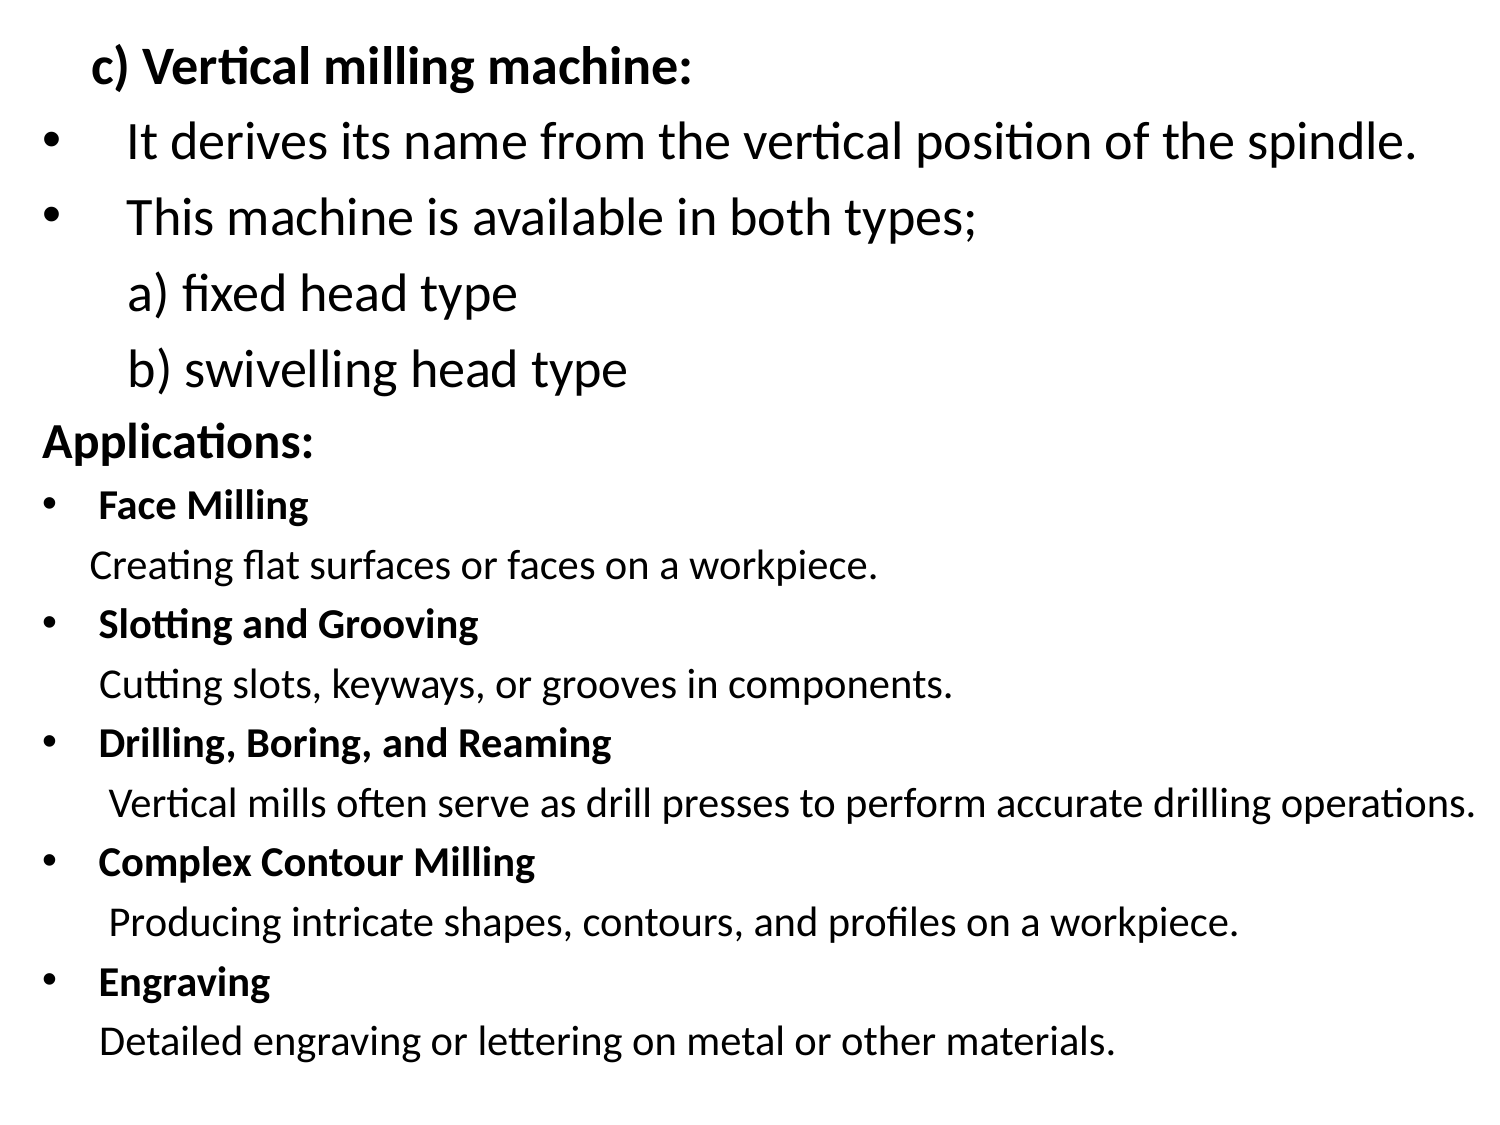

c) Vertical milling machine:
It derives its name from the vertical position of the spindle.
This machine is available in both types;
       a) fixed head type
       b) swivelling head type
Applications:
Face Milling
     Creating flat surfaces or faces on a workpiece.
Slotting and Grooving
      Cutting slots, keyways, or grooves in components.
Drilling, Boring, and Reaming
       Vertical mills often serve as drill presses to perform accurate drilling operations.
Complex Contour Milling
       Producing intricate shapes, contours, and profiles on a workpiece.
Engraving
      Detailed engraving or lettering on metal or other materials.